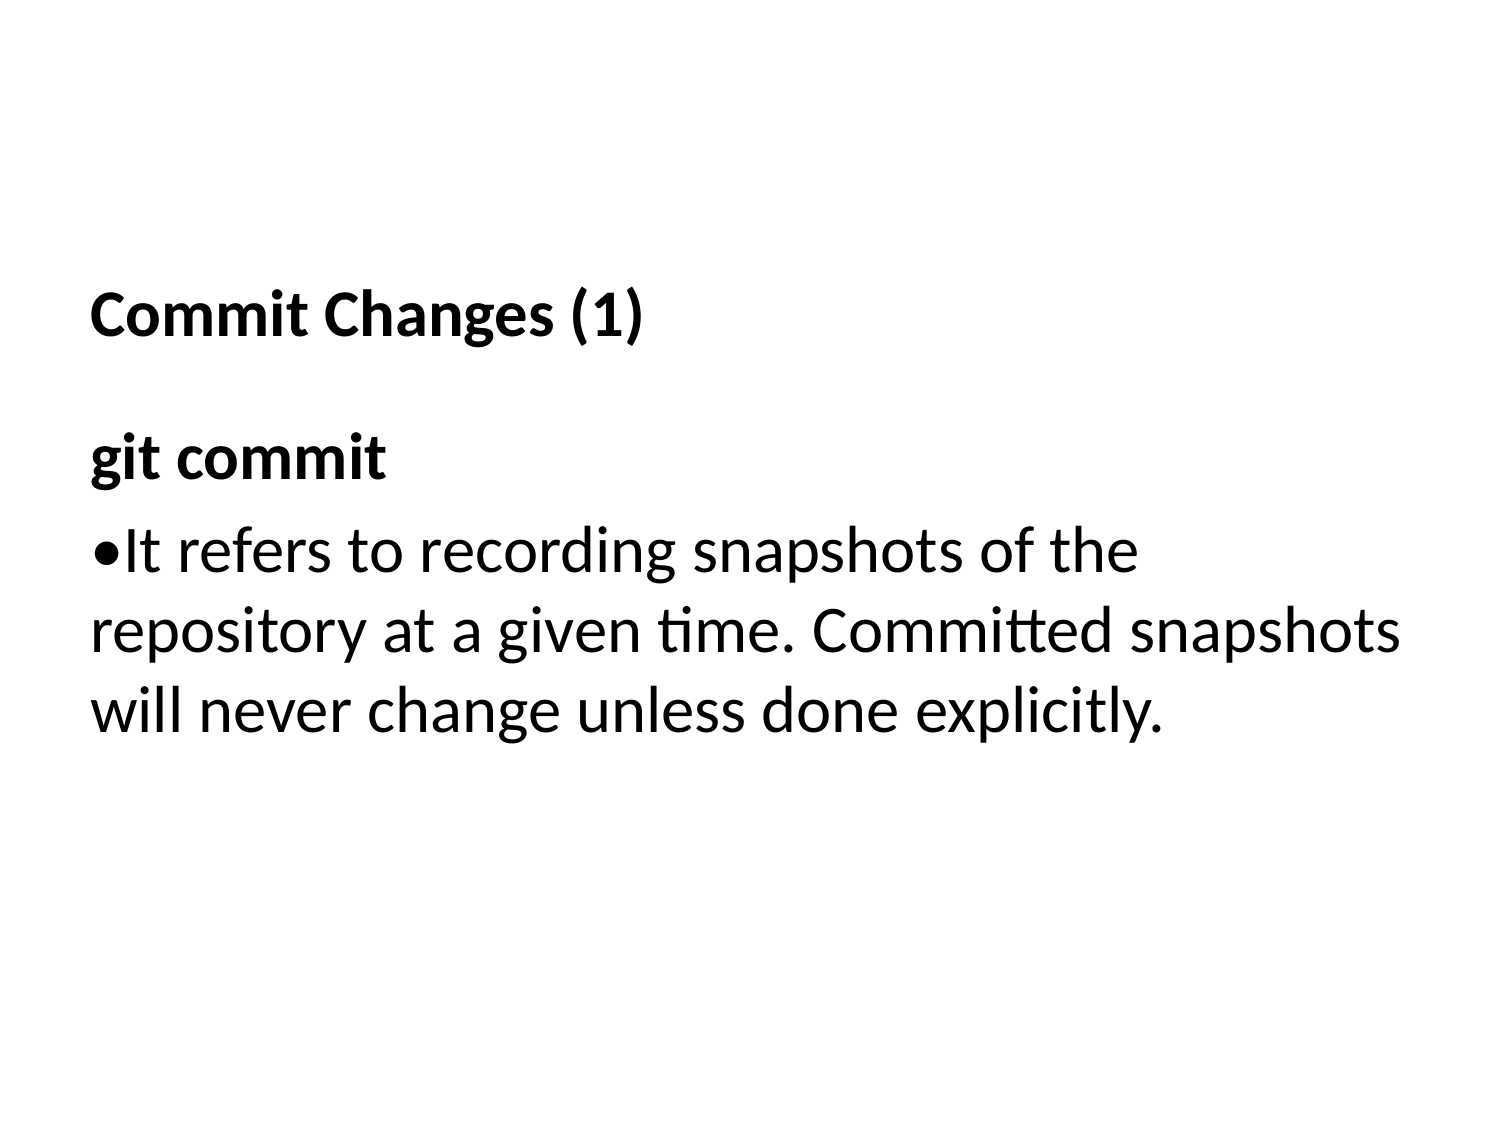

Commit Changes (1)
git commit
•It refers to recording snapshots of the repository at a given time. Committed snapshots will never change unless done explicitly.